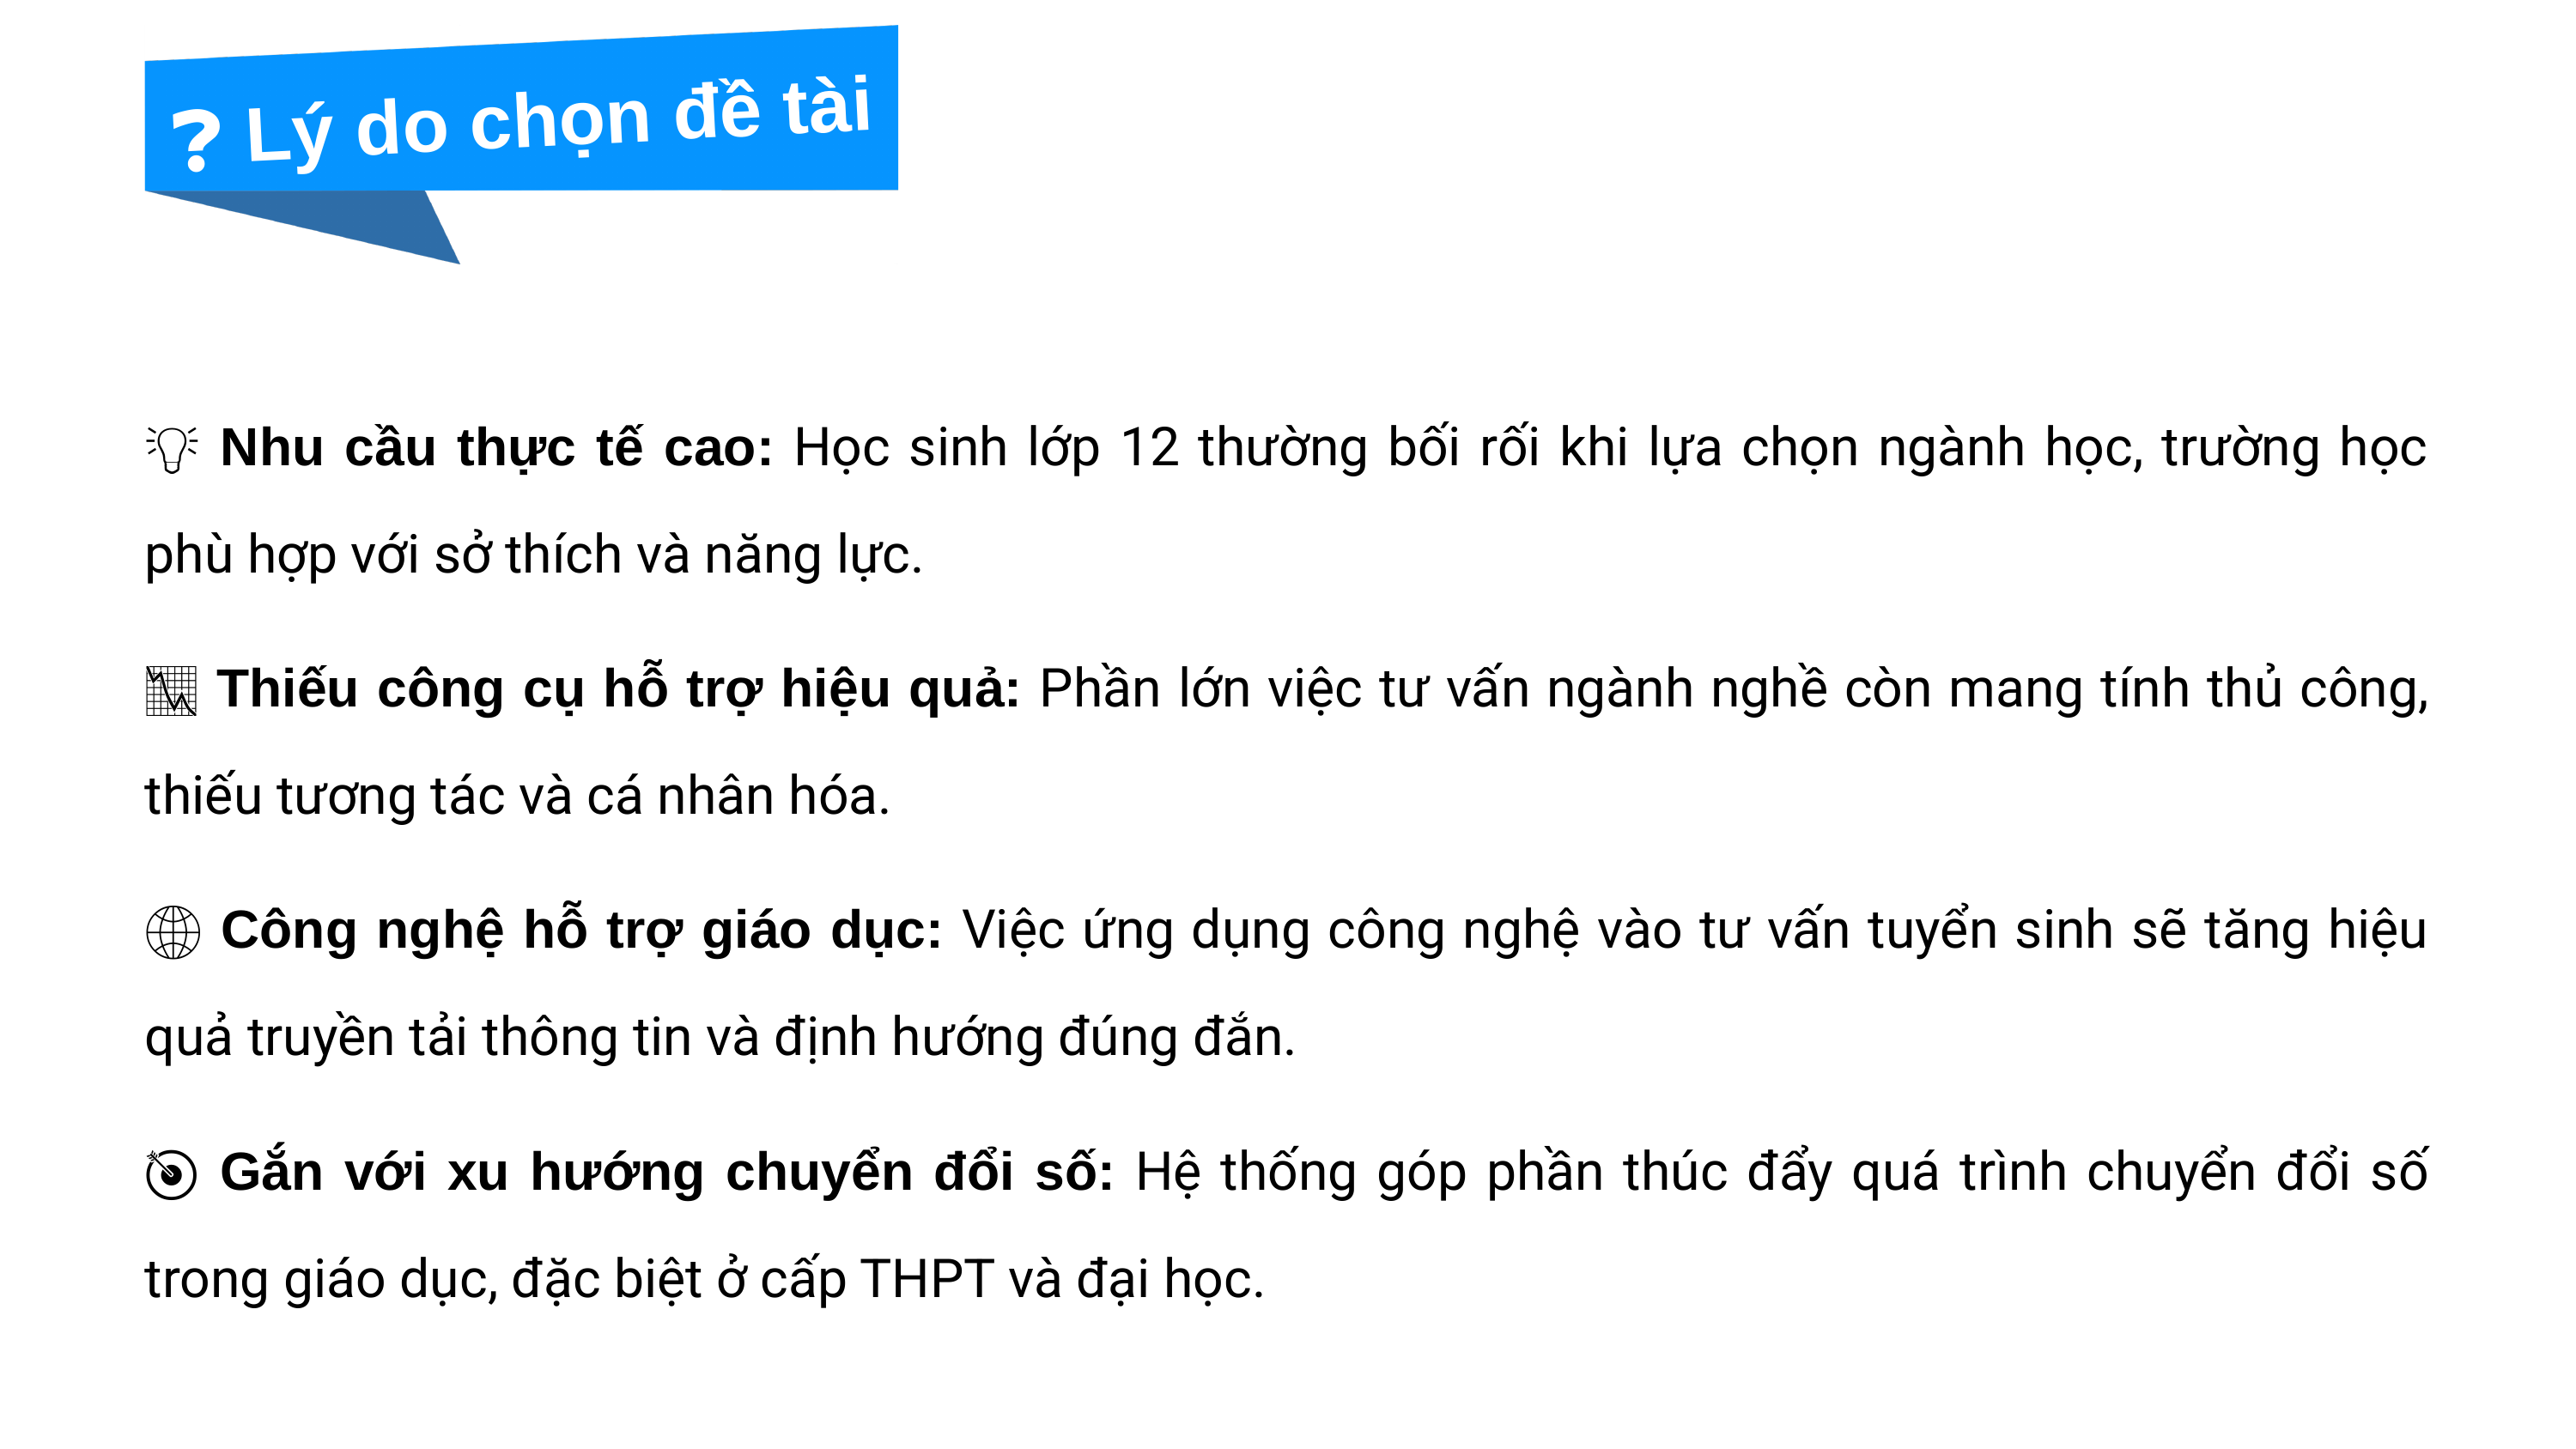

❓ Lý do chọn đề tài
💡 Nhu cầu thực tế cao: Học sinh lớp 12 thường bối rối khi lựa chọn ngành học, trường học phù hợp với sở thích và năng lực.

📉 Thiếu công cụ hỗ trợ hiệu quả: Phần lớn việc tư vấn ngành nghề còn mang tính thủ công, thiếu tương tác và cá nhân hóa.

🌐 Công nghệ hỗ trợ giáo dục: Việc ứng dụng công nghệ vào tư vấn tuyển sinh sẽ tăng hiệu quả truyền tải thông tin và định hướng đúng đắn.

🎯 Gắn với xu hướng chuyển đổi số: Hệ thống góp phần thúc đẩy quá trình chuyển đổi số trong giáo dục, đặc biệt ở cấp THPT và đại học.